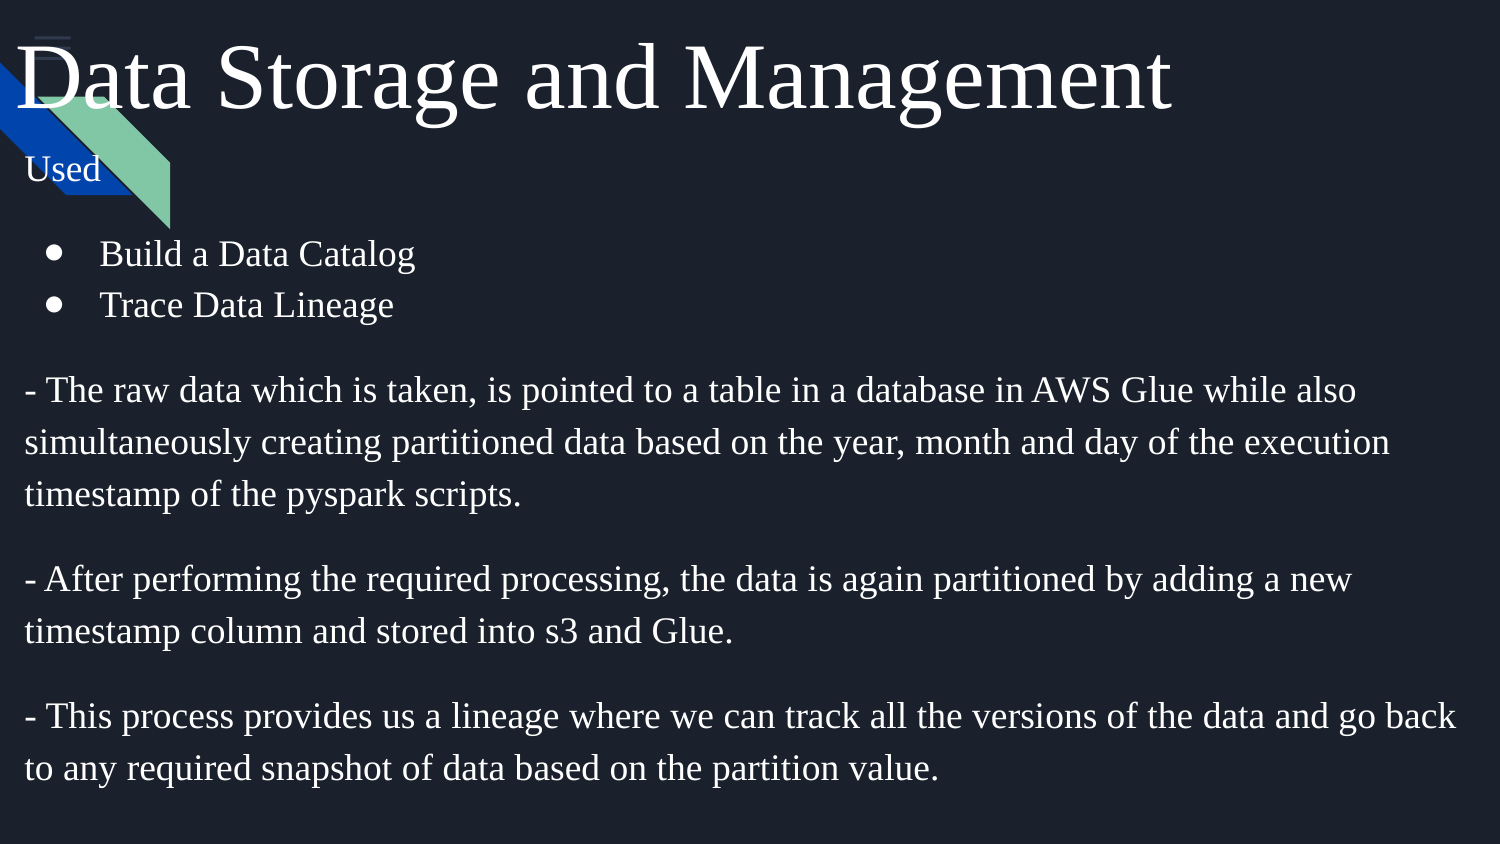

# Data Storage and Management
Used
Build a Data Catalog
Trace Data Lineage
- The raw data which is taken, is pointed to a table in a database in AWS Glue while also simultaneously creating partitioned data based on the year, month and day of the execution timestamp of the pyspark scripts.
- After performing the required processing, the data is again partitioned by adding a new timestamp column and stored into s3 and Glue.
- This process provides us a lineage where we can track all the versions of the data and go back to any required snapshot of data based on the partition value.